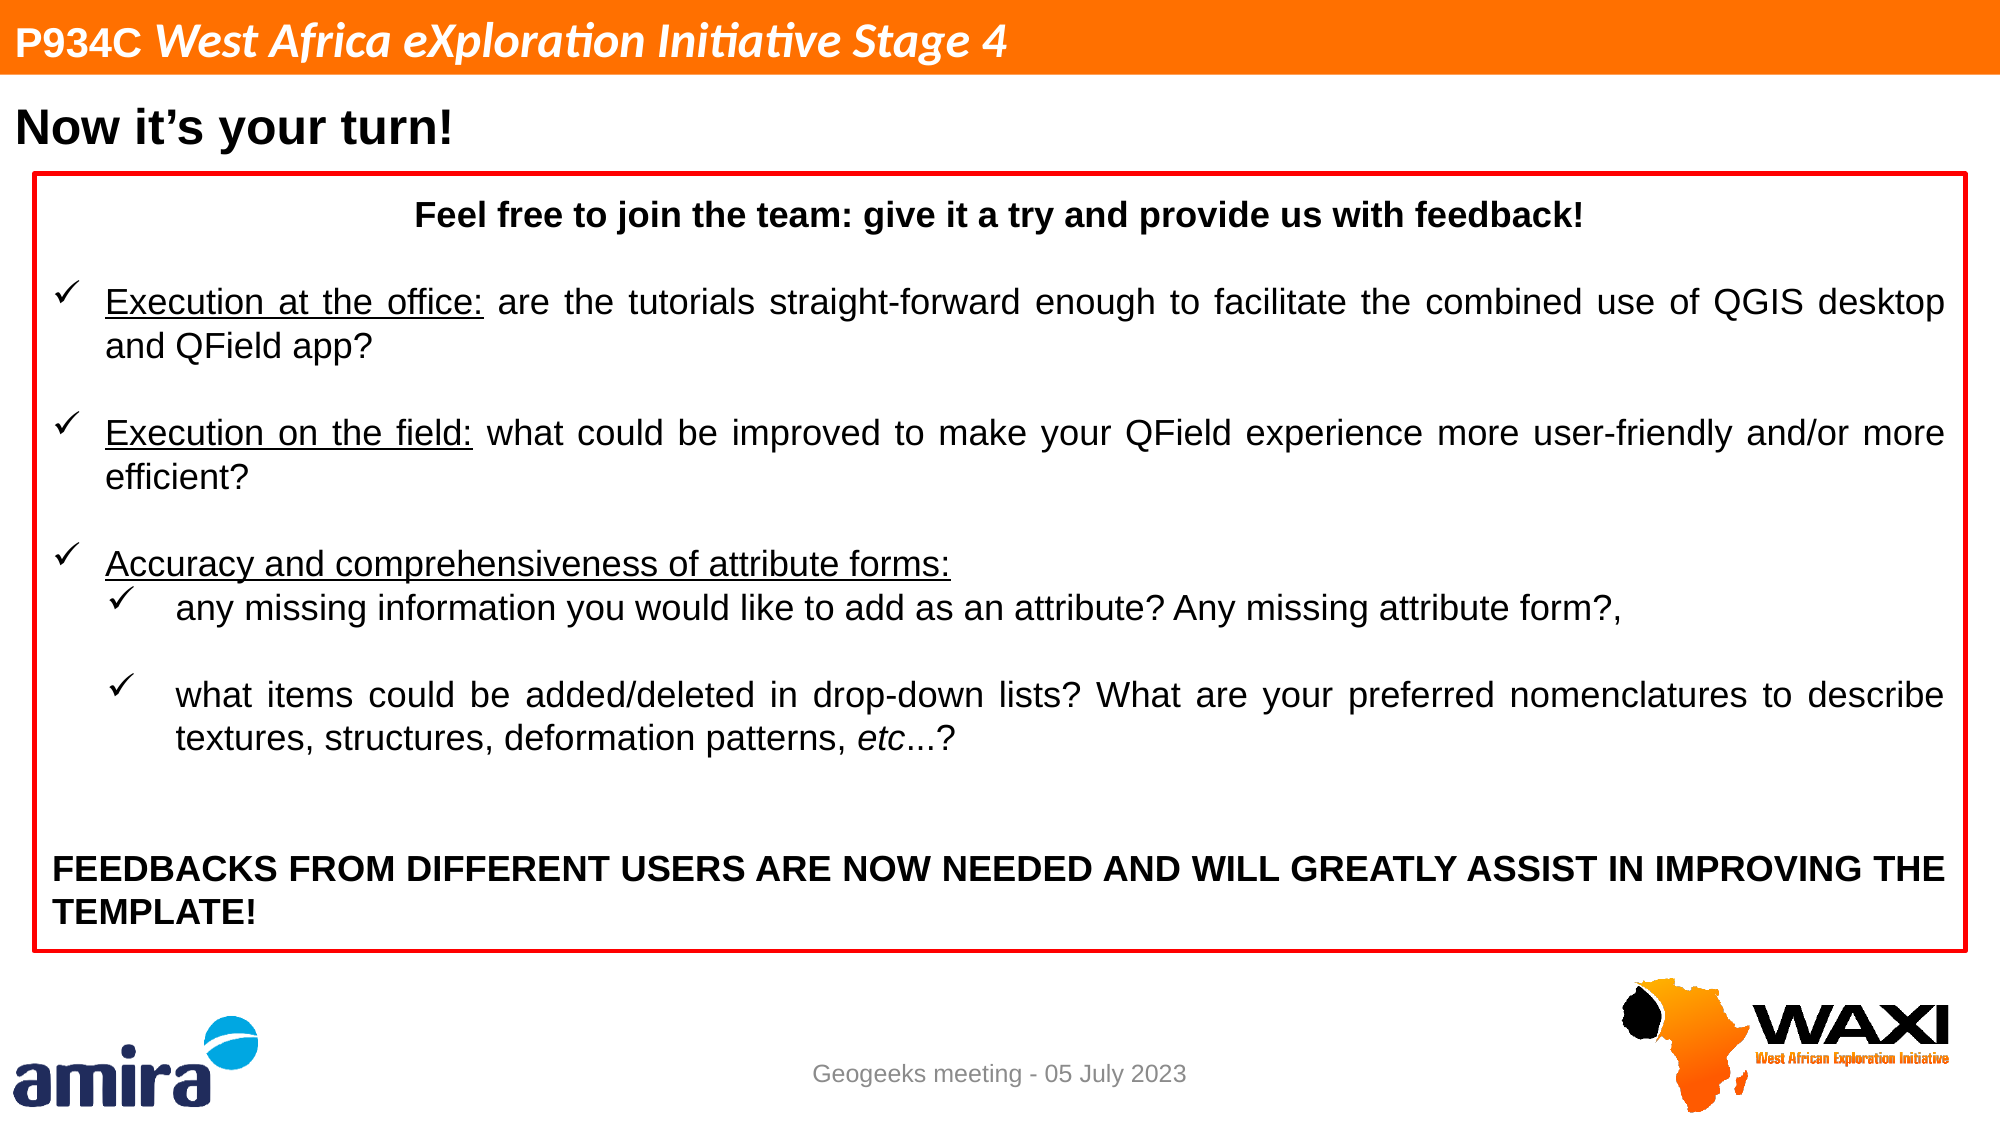

Now it’s your turn!
Feel free to join the team: give it a try and provide us with feedback!

Execution at the office: are the tutorials straight-forward enough to facilitate the combined use of QGIS desktop and QField app?

Execution on the field: what could be improved to make your QField experience more user-friendly and/or more efficient?

Accuracy and comprehensiveness of attribute forms:
any missing information you would like to add as an attribute? Any missing attribute form?,

what items could be added/deleted in drop-down lists? What are your preferred nomenclatures to describe textures, structures, deformation patterns, etc...?

FEEDBACKS FROM DIFFERENT USERS ARE NOW NEEDED AND WILL GREATLY ASSIST IN IMPROVING THE TEMPLATE!
Geogeeks meeting - 05 July 2023